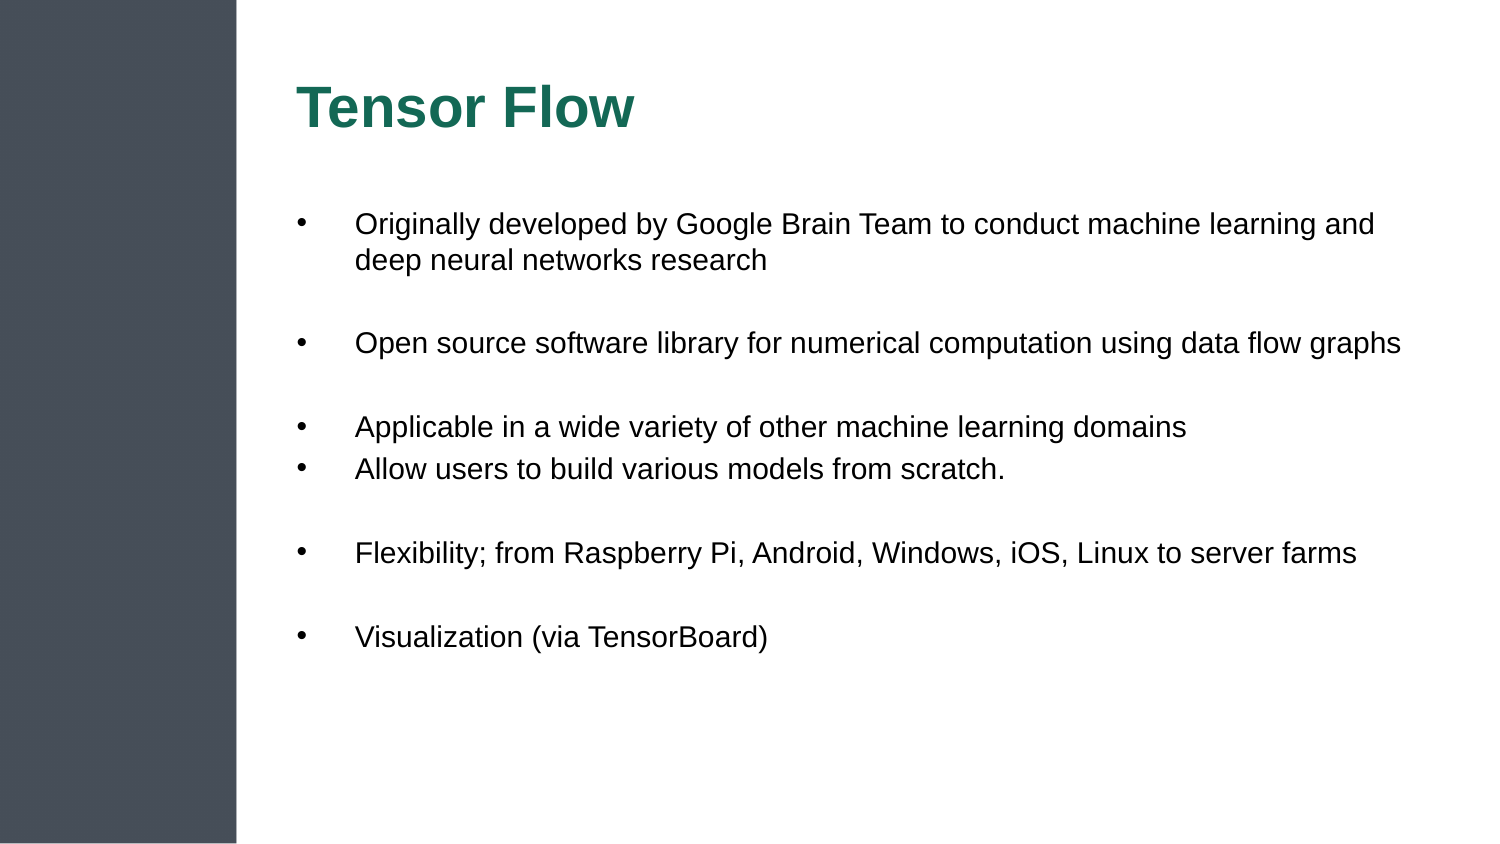

# Tensor Flow
Originally developed by Google Brain Team to conduct machine learning and deep neural networks research

Open source software library for numerical computation using data flow graphs

Applicable in a wide variety of other machine learning domains
Allow users to build various models from scratch.

Flexibility; from Raspberry Pi, Android, Windows, iOS, Linux to server farms

Visualization (via TensorBoard)